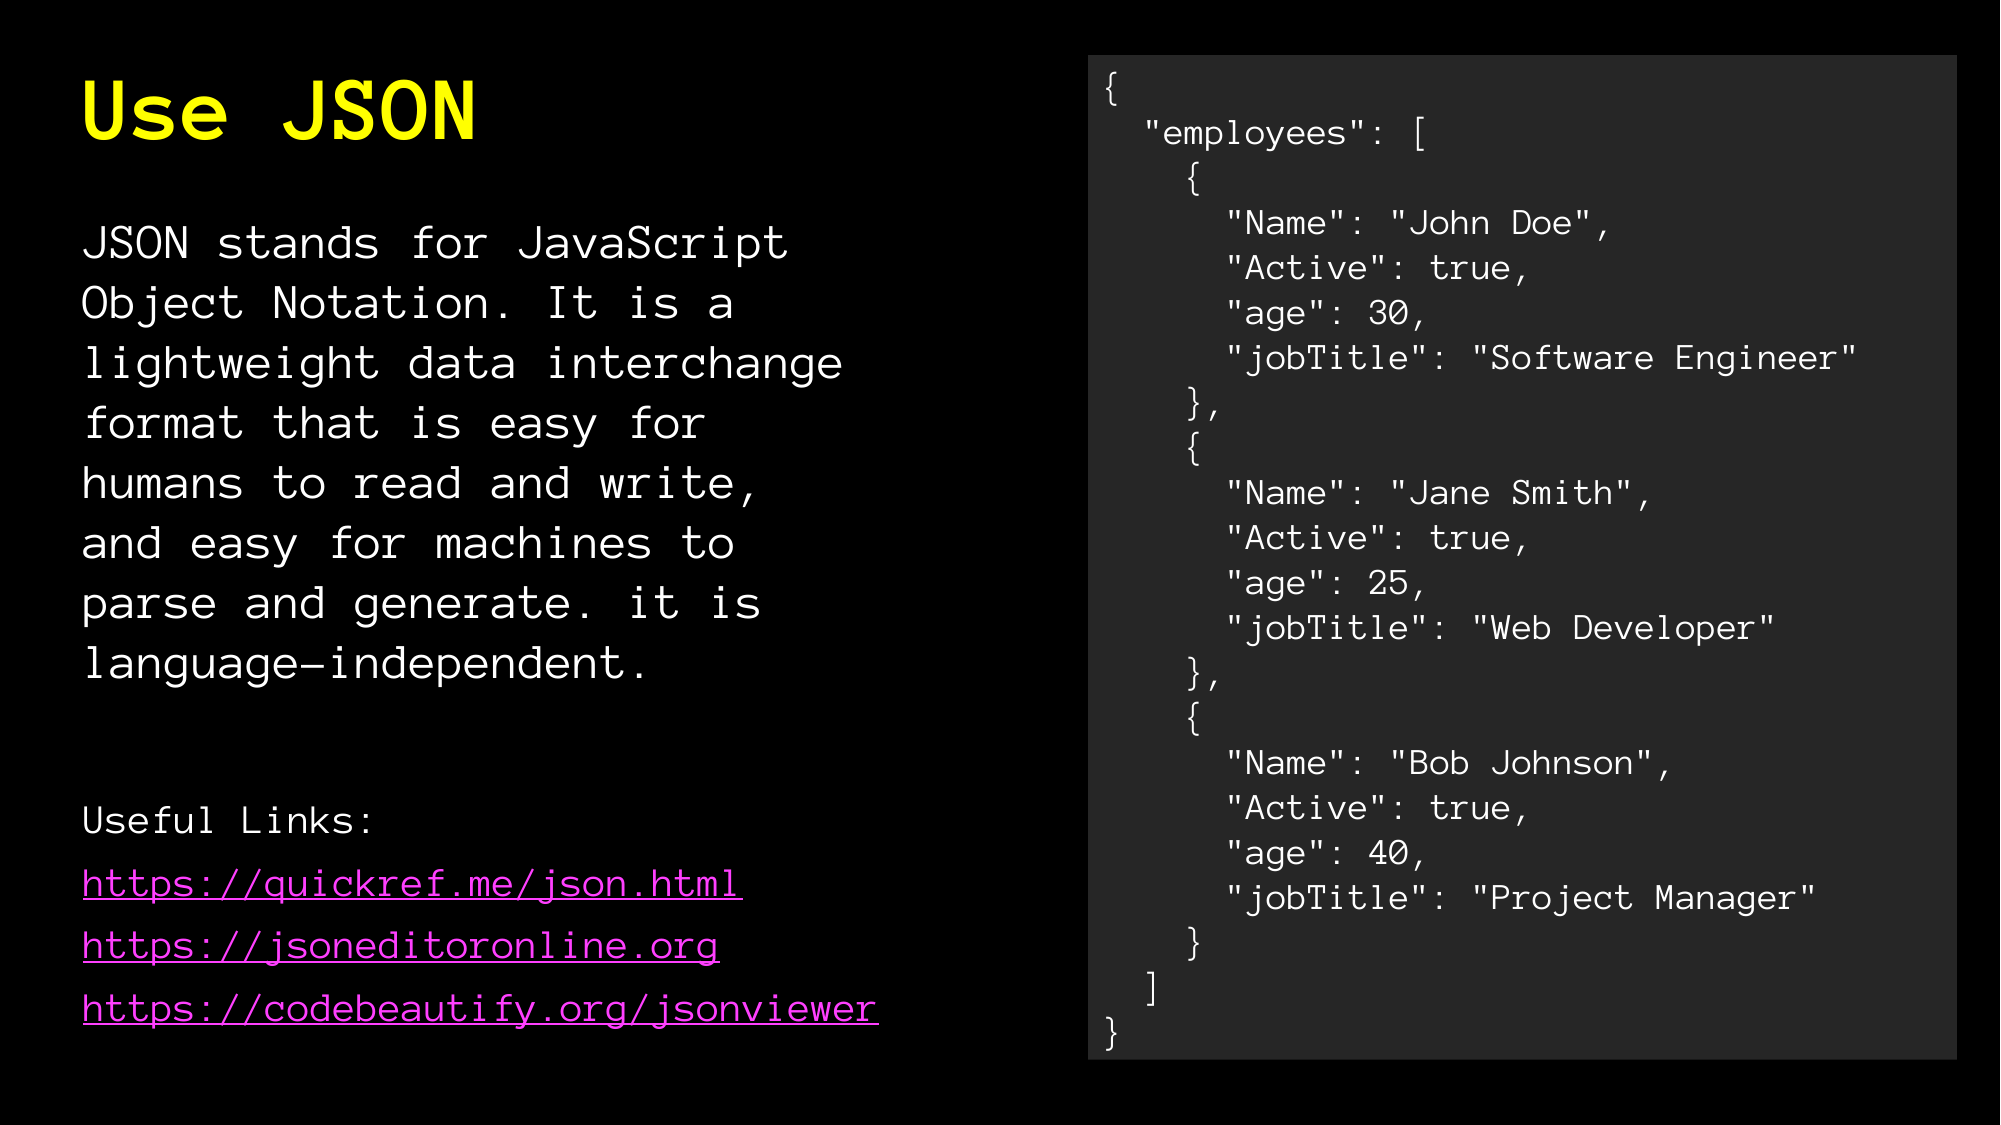

# Use JSON
{
  "employees": [
    {
      "Name": "John Doe",
      "Active": true,
      "age": 30,
      "jobTitle": "Software Engineer"
    },
    {
      "Name": "Jane Smith",
      "Active": true,
      "age": 25,
      "jobTitle": "Web Developer"
    },
    {
      "Name": "Bob Johnson",
      "Active": true,
      "age": 40,
      "jobTitle": "Project Manager"
    }
  ]
}
JSON stands for JavaScript Object Notation. It is a lightweight data interchange format that is easy for humans to read and write, and easy for machines to parse and generate. it is language-independent.
Useful Links:
https://quickref.me/json.html
https://jsoneditoronline.org
https://codebeautify.org/jsonviewer